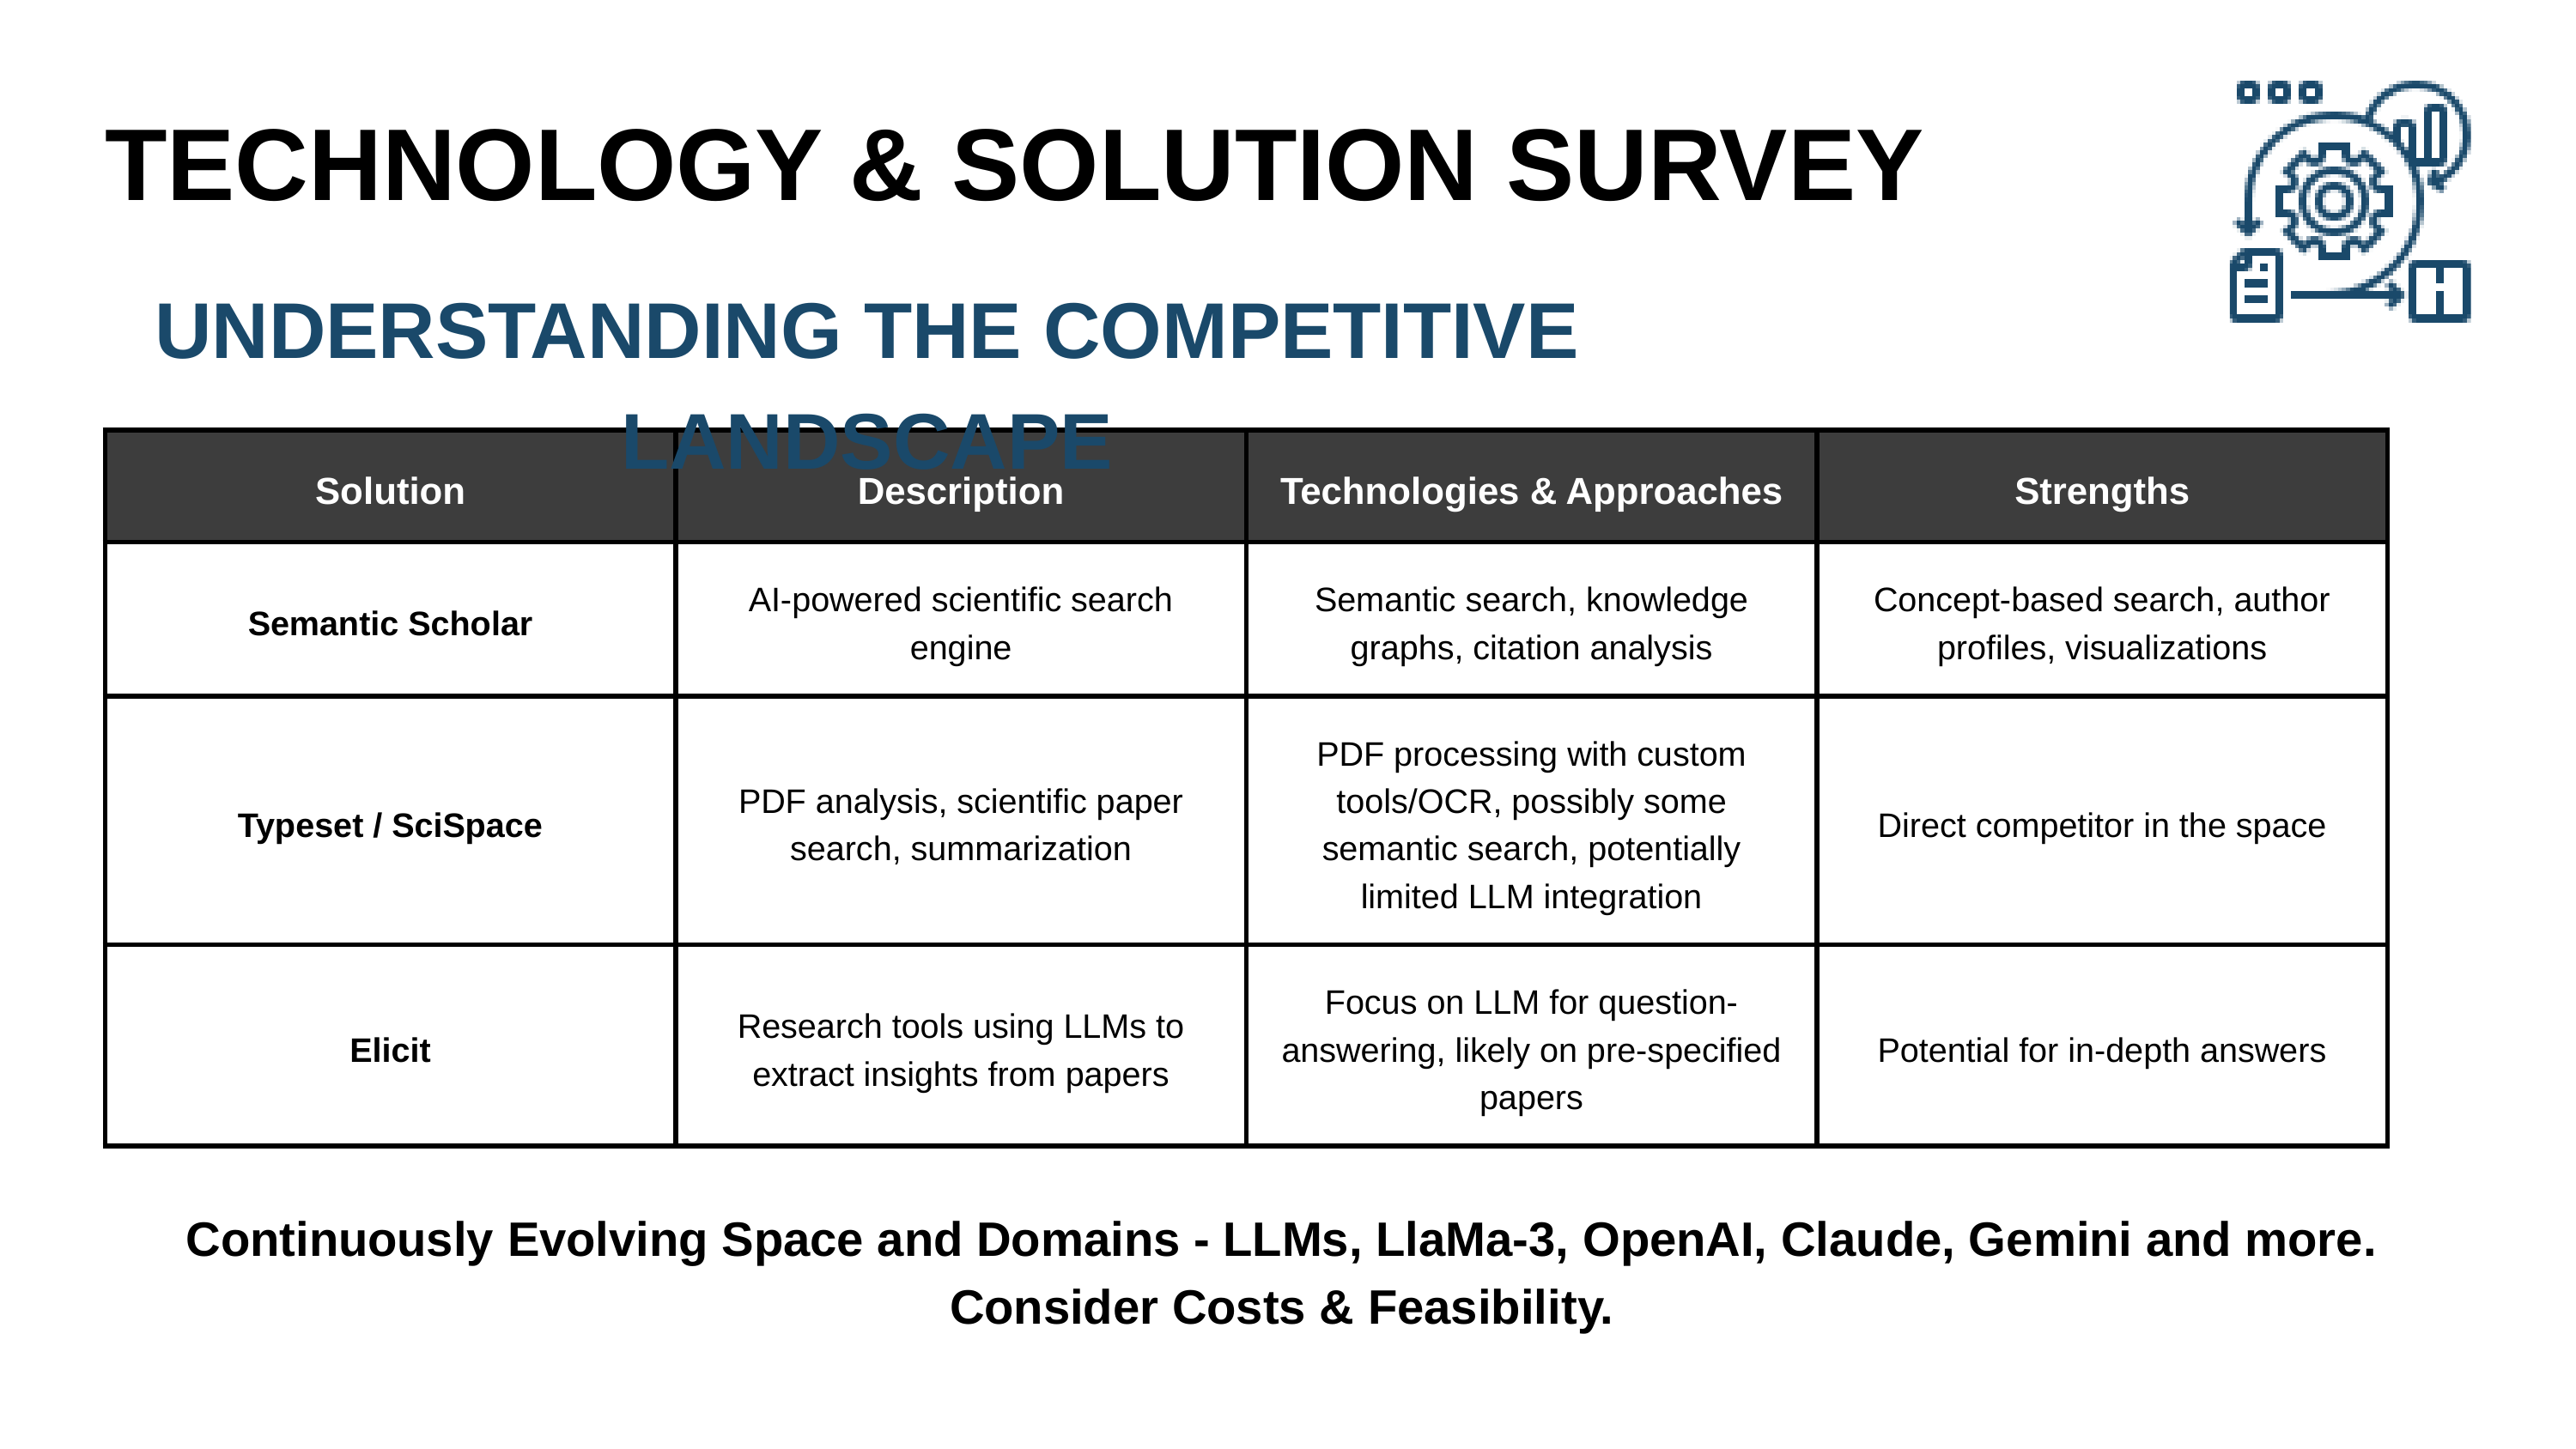

TECHNOLOGY & SOLUTION SURVEY

UNDERSTANDING THE COMPETITIVE LANDSCAPE
| Solution | Description | Technologies & Approaches | Strengths |
| --- | --- | --- | --- |
| Semantic Scholar | AI-powered scientific search engine | Semantic search, knowledge graphs, citation analysis | Concept-based search, author profiles, visualizations |
| Typeset / SciSpace | PDF analysis, scientific paper search, summarization | PDF processing with custom tools/OCR, possibly some semantic search, potentially limited LLM integration | Direct competitor in the space |
| Elicit | Research tools using LLMs to extract insights from papers | Focus on LLM for question-answering, likely on pre-specified papers | Potential for in-depth answers |
Continuously Evolving Space and Domains - LLMs, LlaMa-3, OpenAI, Claude, Gemini and more.
Consider Costs & Feasibility.